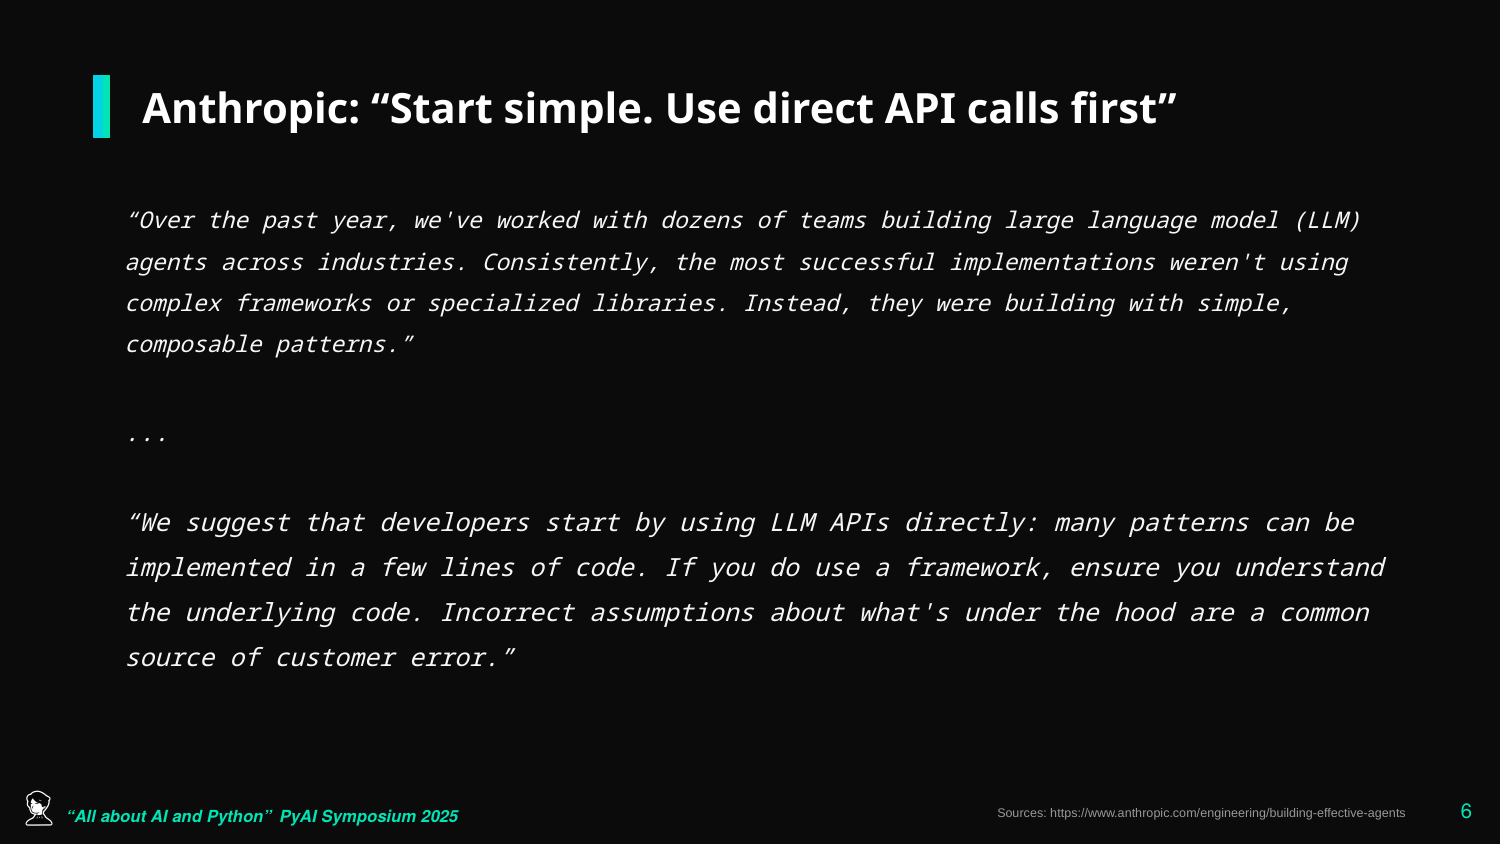

# Anthropic: “Start simple. Use direct API calls first”
“Over the past year, we've worked with dozens of teams building large language model (LLM) agents across industries. Consistently, the most successful implementations weren't using complex frameworks or specialized libraries. Instead, they were building with simple, composable patterns.”

...

“We suggest that developers start by using LLM APIs directly: many patterns can be implemented in a few lines of code. If you do use a framework, ensure you understand the underlying code. Incorrect assumptions about what's under the hood are a common source of customer error.”
Sources: https://www.anthropic.com/engineering/building-effective-agents
6